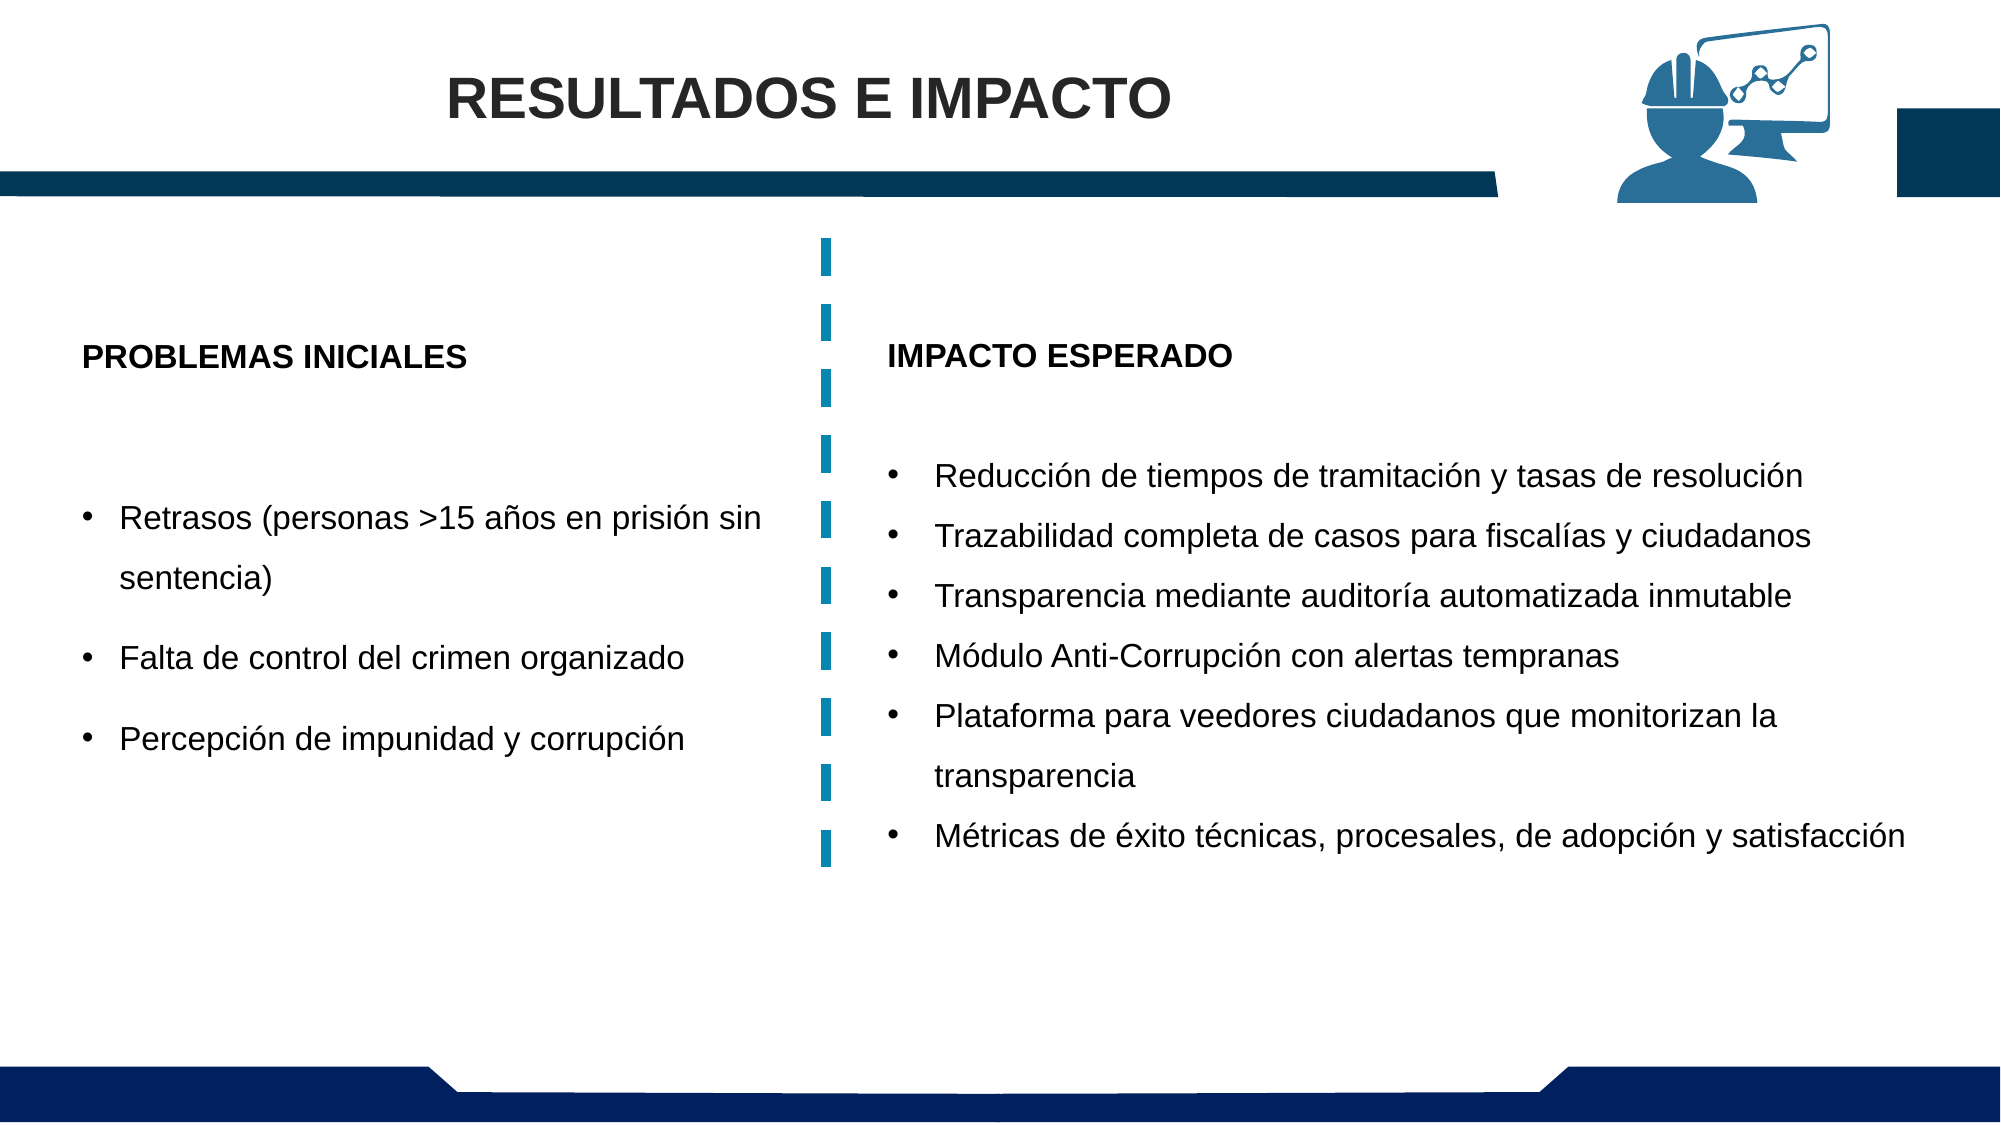

RESULTADOS E IMPACTO
PROBLEMAS INICIALES

Retrasos (personas >15 años en prisión sin sentencia)
Falta de control del crimen organizado
Percepción de impunidad y corrupción
IMPACTO ESPERADO

Reducción de tiempos de tramitación y tasas de resolución
Trazabilidad completa de casos para fiscalías y ciudadanos
Transparencia mediante auditoría automatizada inmutable
Módulo Anti-Corrupción con alertas tempranas
Plataforma para veedores ciudadanos que monitorizan la transparencia
Métricas de éxito técnicas, procesales, de adopción y satisfacción